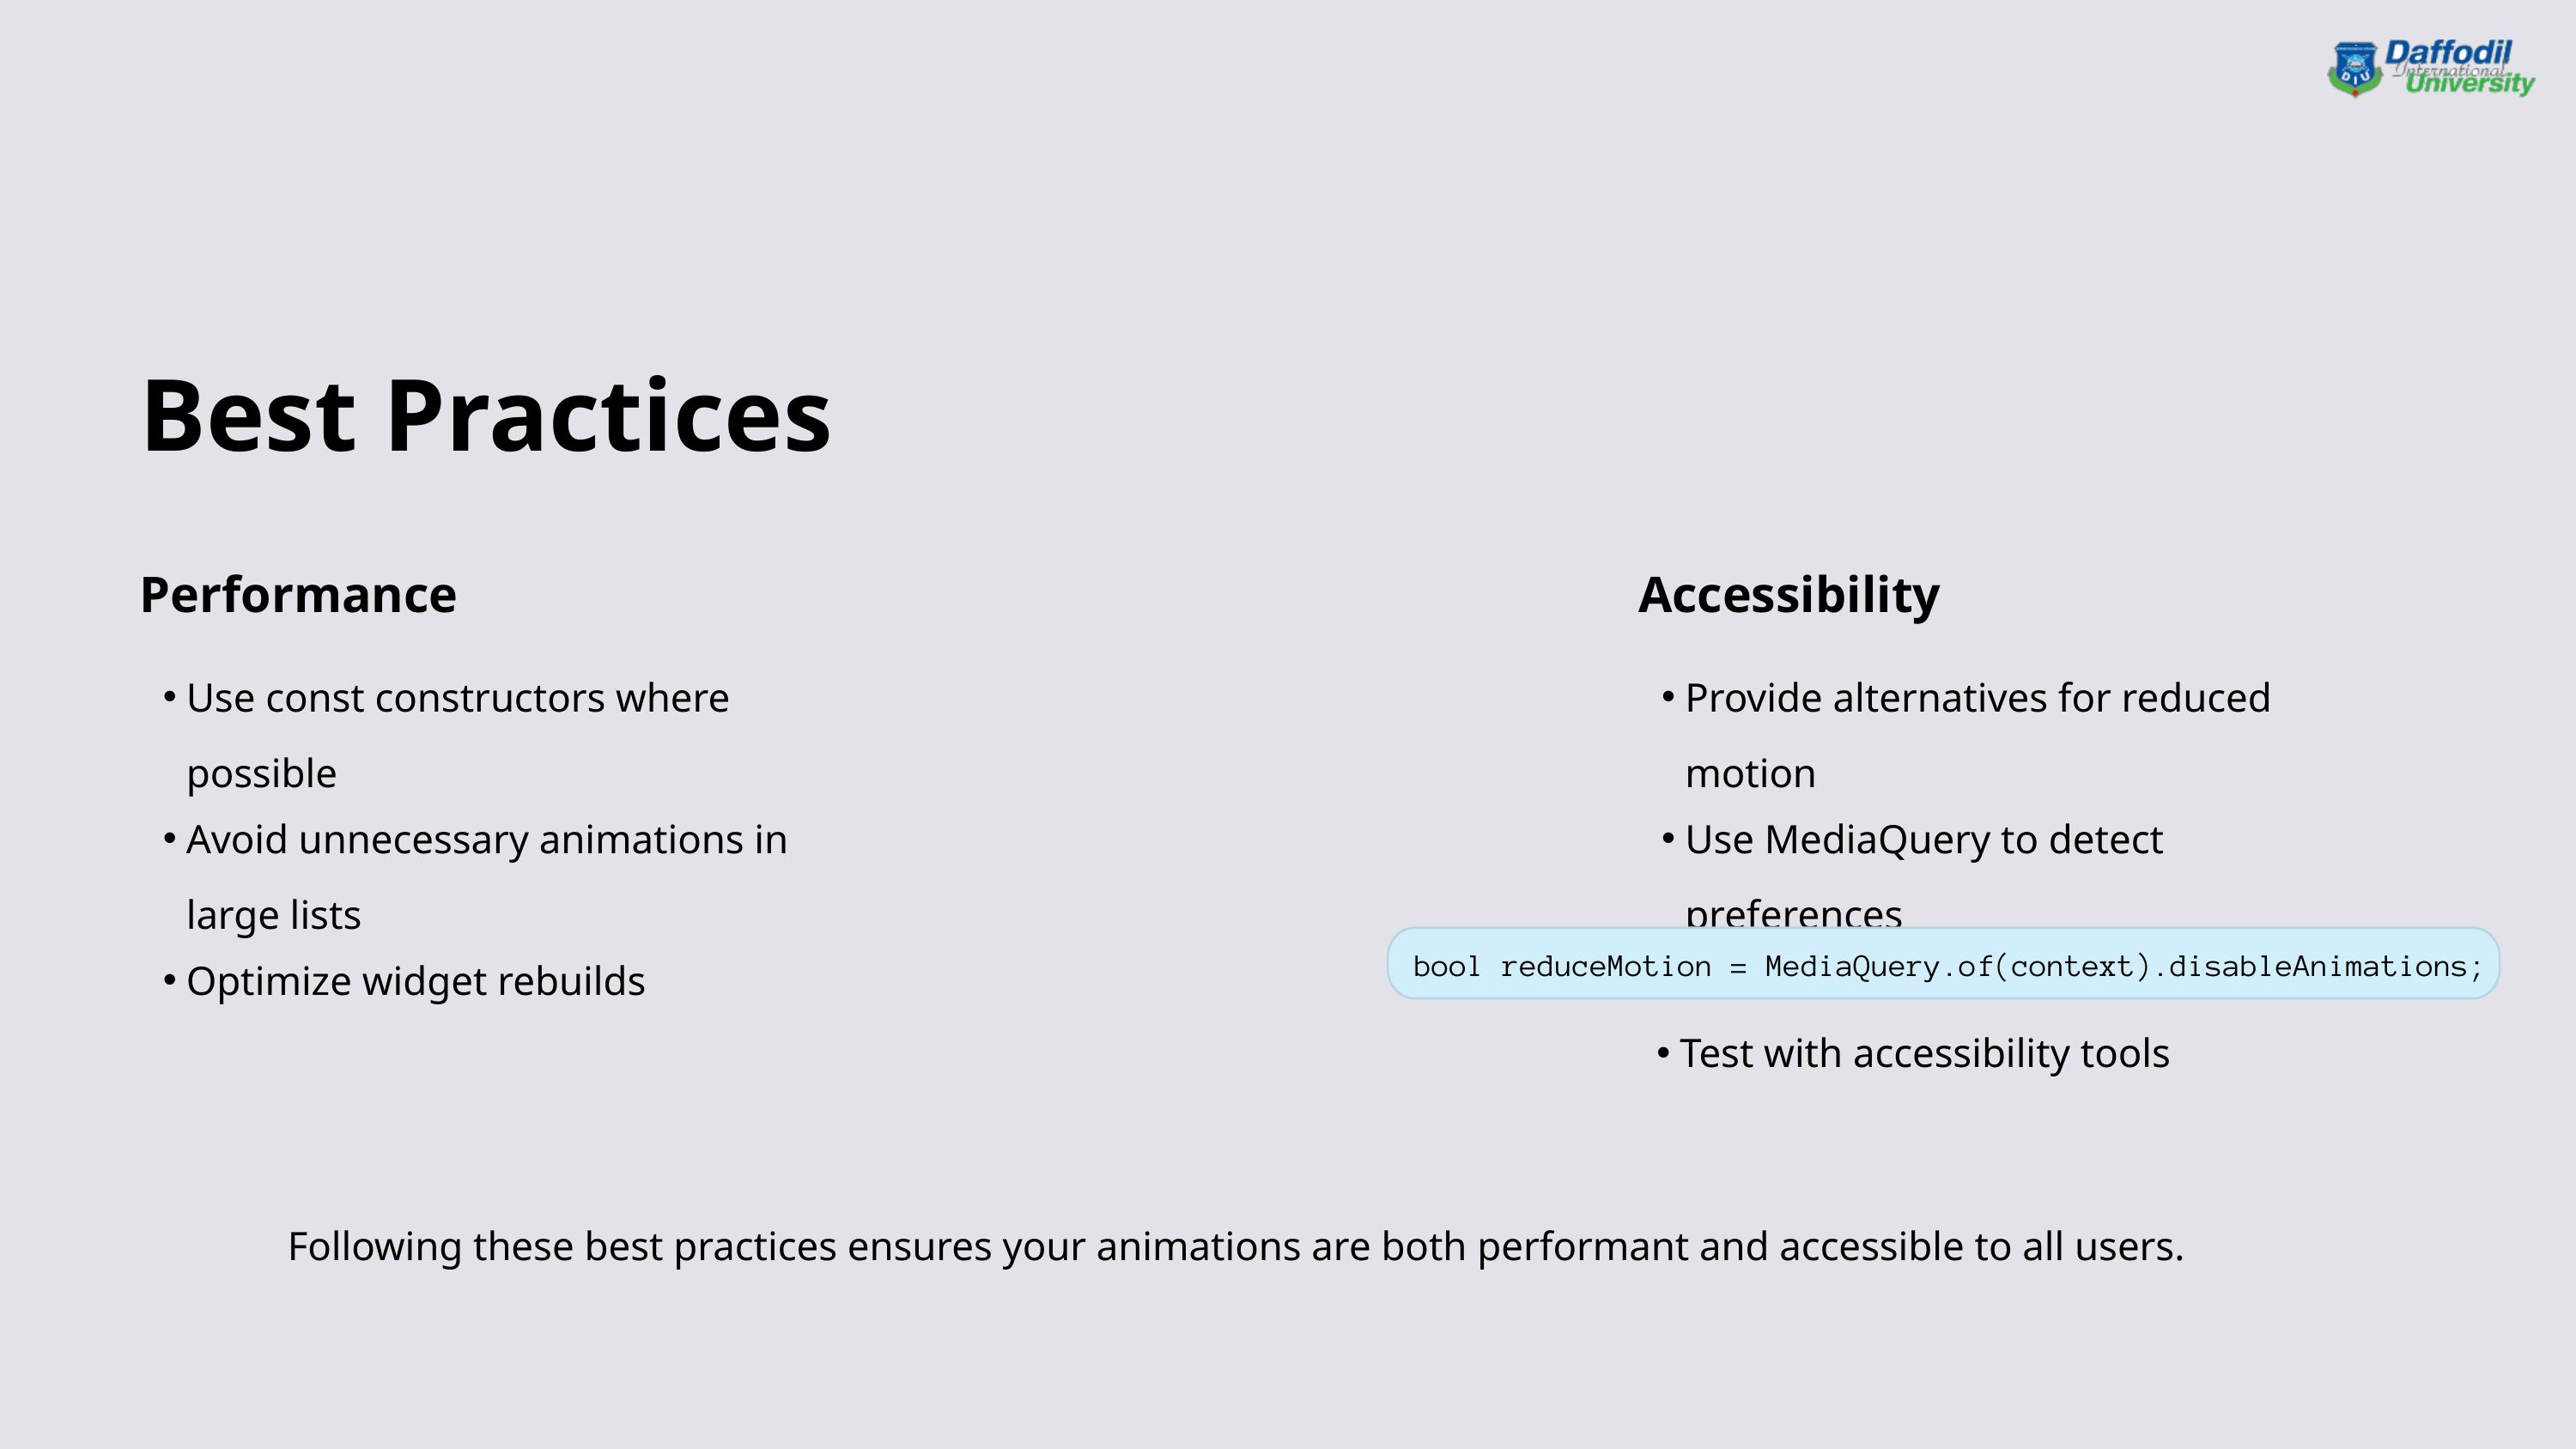

Best Practices

Performance

Accessibility

Use const constructors where possible

Provide alternatives for reduced motion

Avoid unnecessary animations in large lists

Use MediaQuery to detect preferences

Optimize widget rebuilds

Test with accessibility tools
bool reduceMotion = MediaQuery.of(context).disableAnimations;

Following these best practices ensures your animations are both performant and accessible to all users.